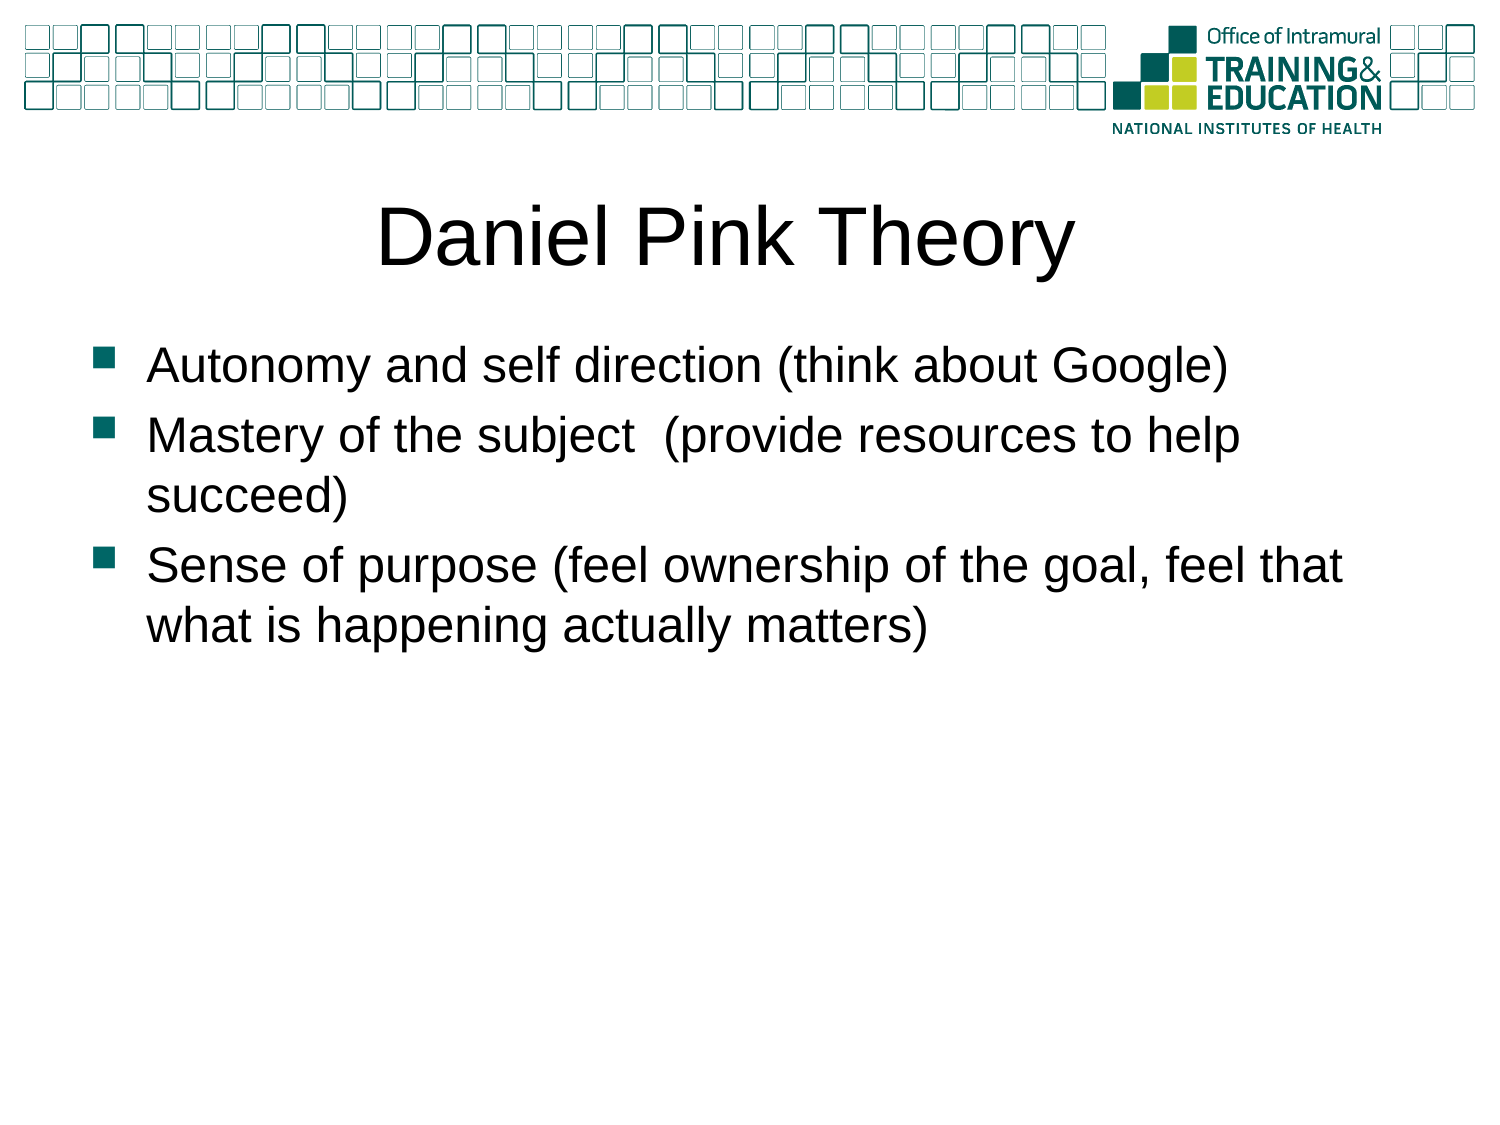

# Daniel Pink Theory
Autonomy and self direction (think about Google)
Mastery of the subject  (provide resources to help succeed)
Sense of purpose (feel ownership of the goal, feel that what is happening actually matters)